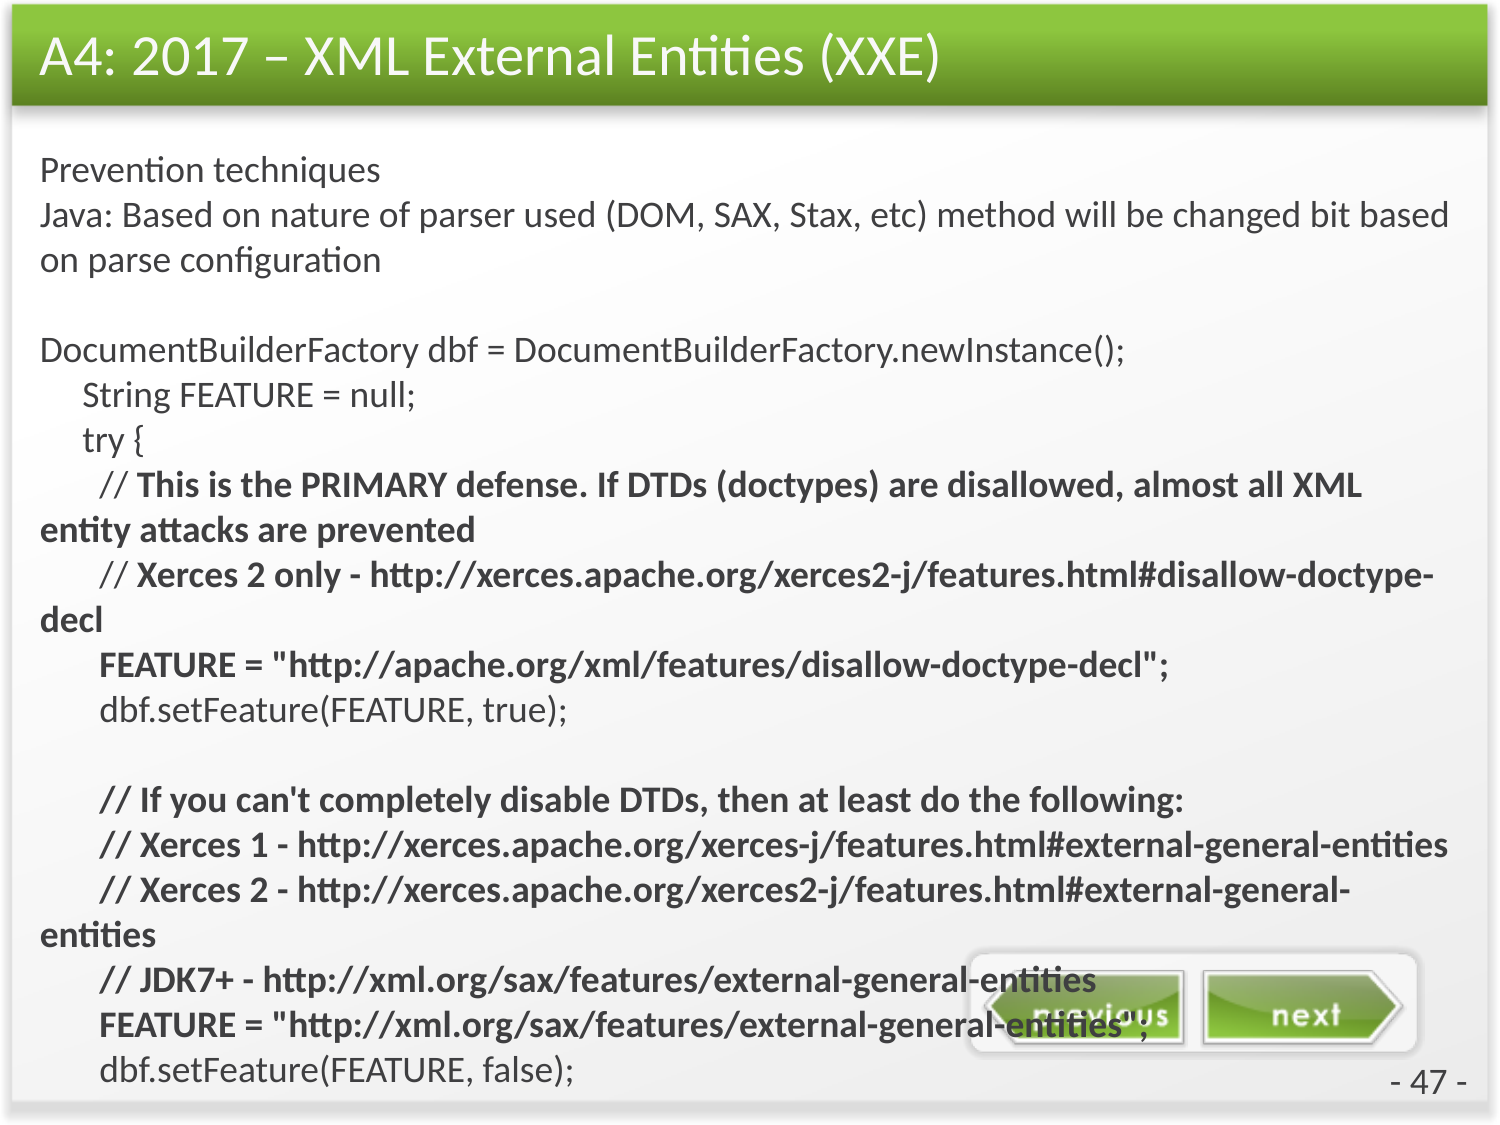

# A4: 2017 – XML External Entities (XXE)
Prevention techniques
Java: Based on nature of parser used (DOM, SAX, Stax, etc) method will be changed bit based on parse configuration

DocumentBuilderFactory dbf = DocumentBuilderFactory.newInstance();
     String FEATURE = null;
     try {
       // This is the PRIMARY defense. If DTDs (doctypes) are disallowed, almost all XML entity attacks are prevented
       // Xerces 2 only - http://xerces.apache.org/xerces2-j/features.html#disallow-doctype-decl
       FEATURE = "http://apache.org/xml/features/disallow-doctype-decl";
       dbf.setFeature(FEATURE, true);

       // If you can't completely disable DTDs, then at least do the following:
       // Xerces 1 - http://xerces.apache.org/xerces-j/features.html#external-general-entities
       // Xerces 2 - http://xerces.apache.org/xerces2-j/features.html#external-general-entities
       // JDK7+ - http://xml.org/sax/features/external-general-entities
       FEATURE = "http://xml.org/sax/features/external-general-entities";
       dbf.setFeature(FEATURE, false);
- 47 -